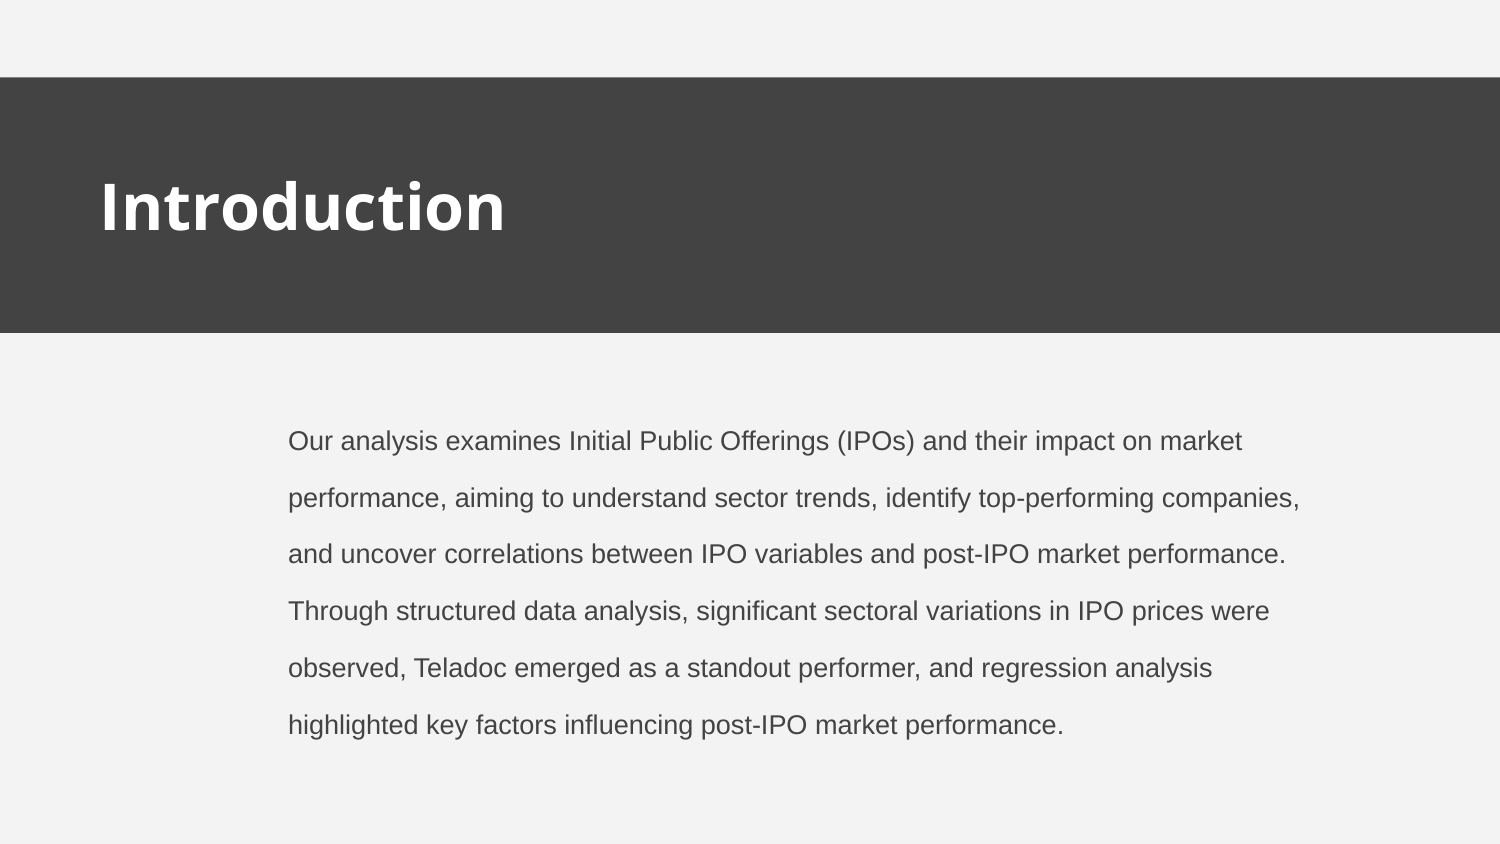

Introduction
# Introduction
Our analysis examines Initial Public Offerings (IPOs) and their impact on market performance, aiming to understand sector trends, identify top-performing companies, and uncover correlations between IPO variables and post-IPO market performance. Through structured data analysis, significant sectoral variations in IPO prices were observed, Teladoc emerged as a standout performer, and regression analysis highlighted key factors influencing post-IPO market performance.